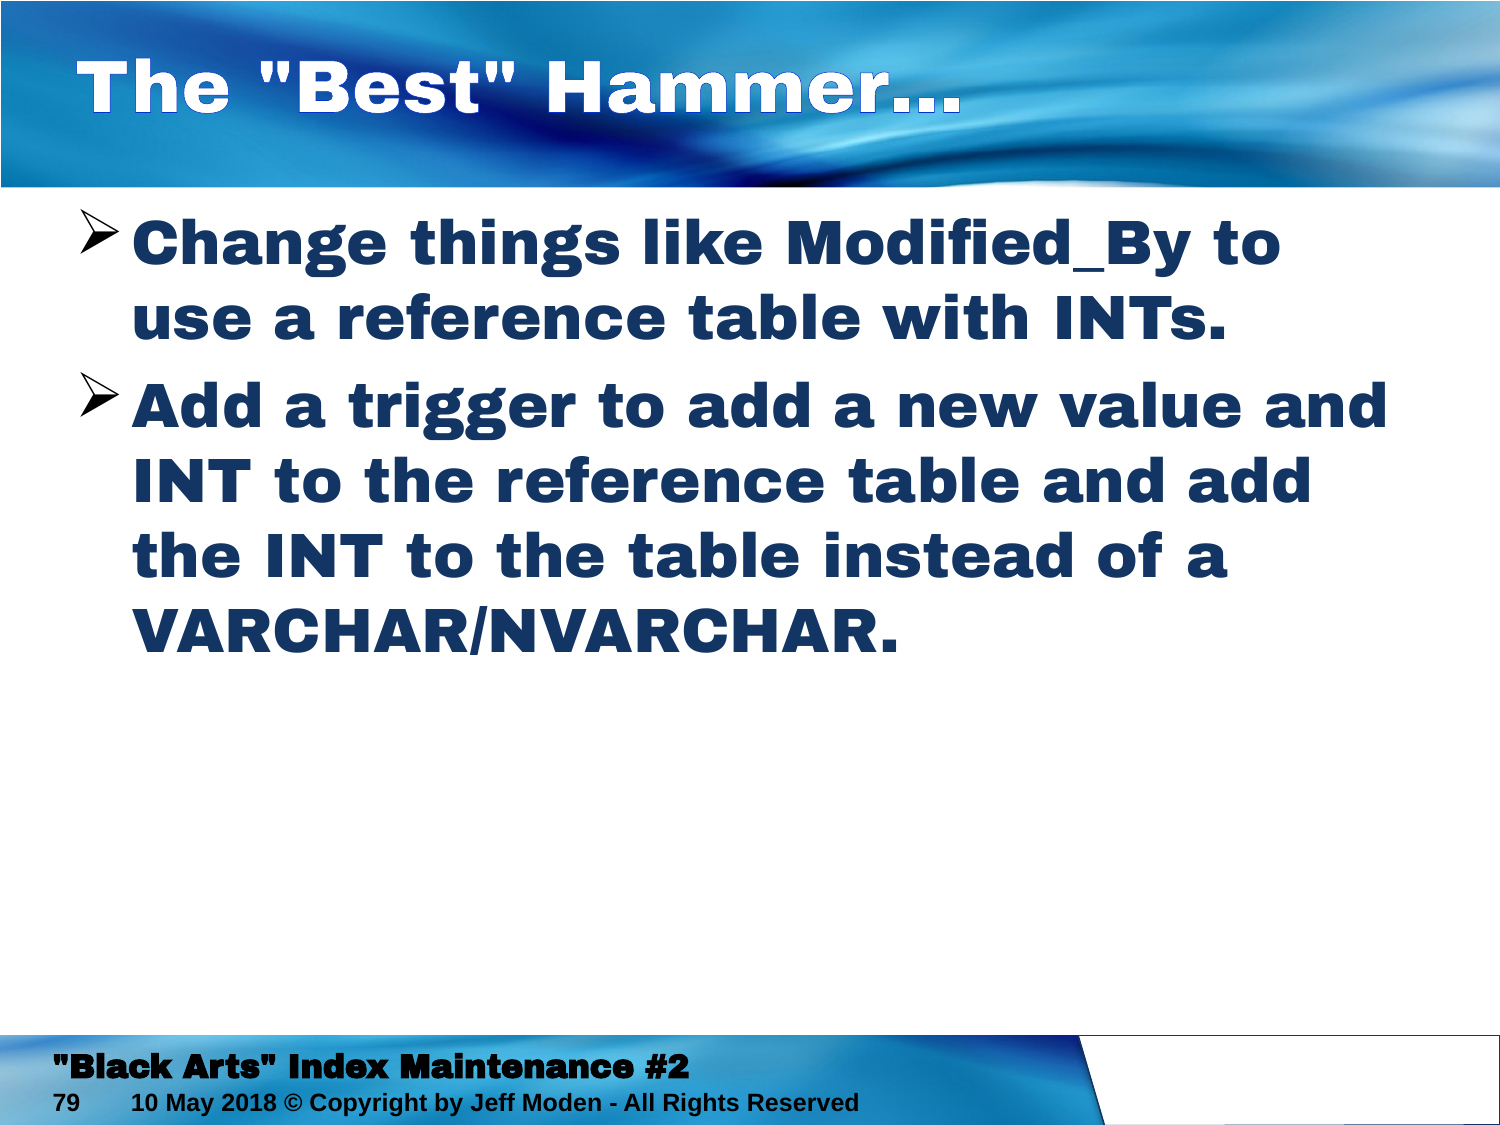

# The "Best" Hammer…
Change things like Modified_By to use a reference table with INTs.
Add a trigger to add a new value and INT to the reference table and add the INT to the table instead of a VARCHAR/NVARCHAR.
"Black Arts" Index Maintenance #2
79
10 May 2018 © Copyright by Jeff Moden - All Rights Reserved